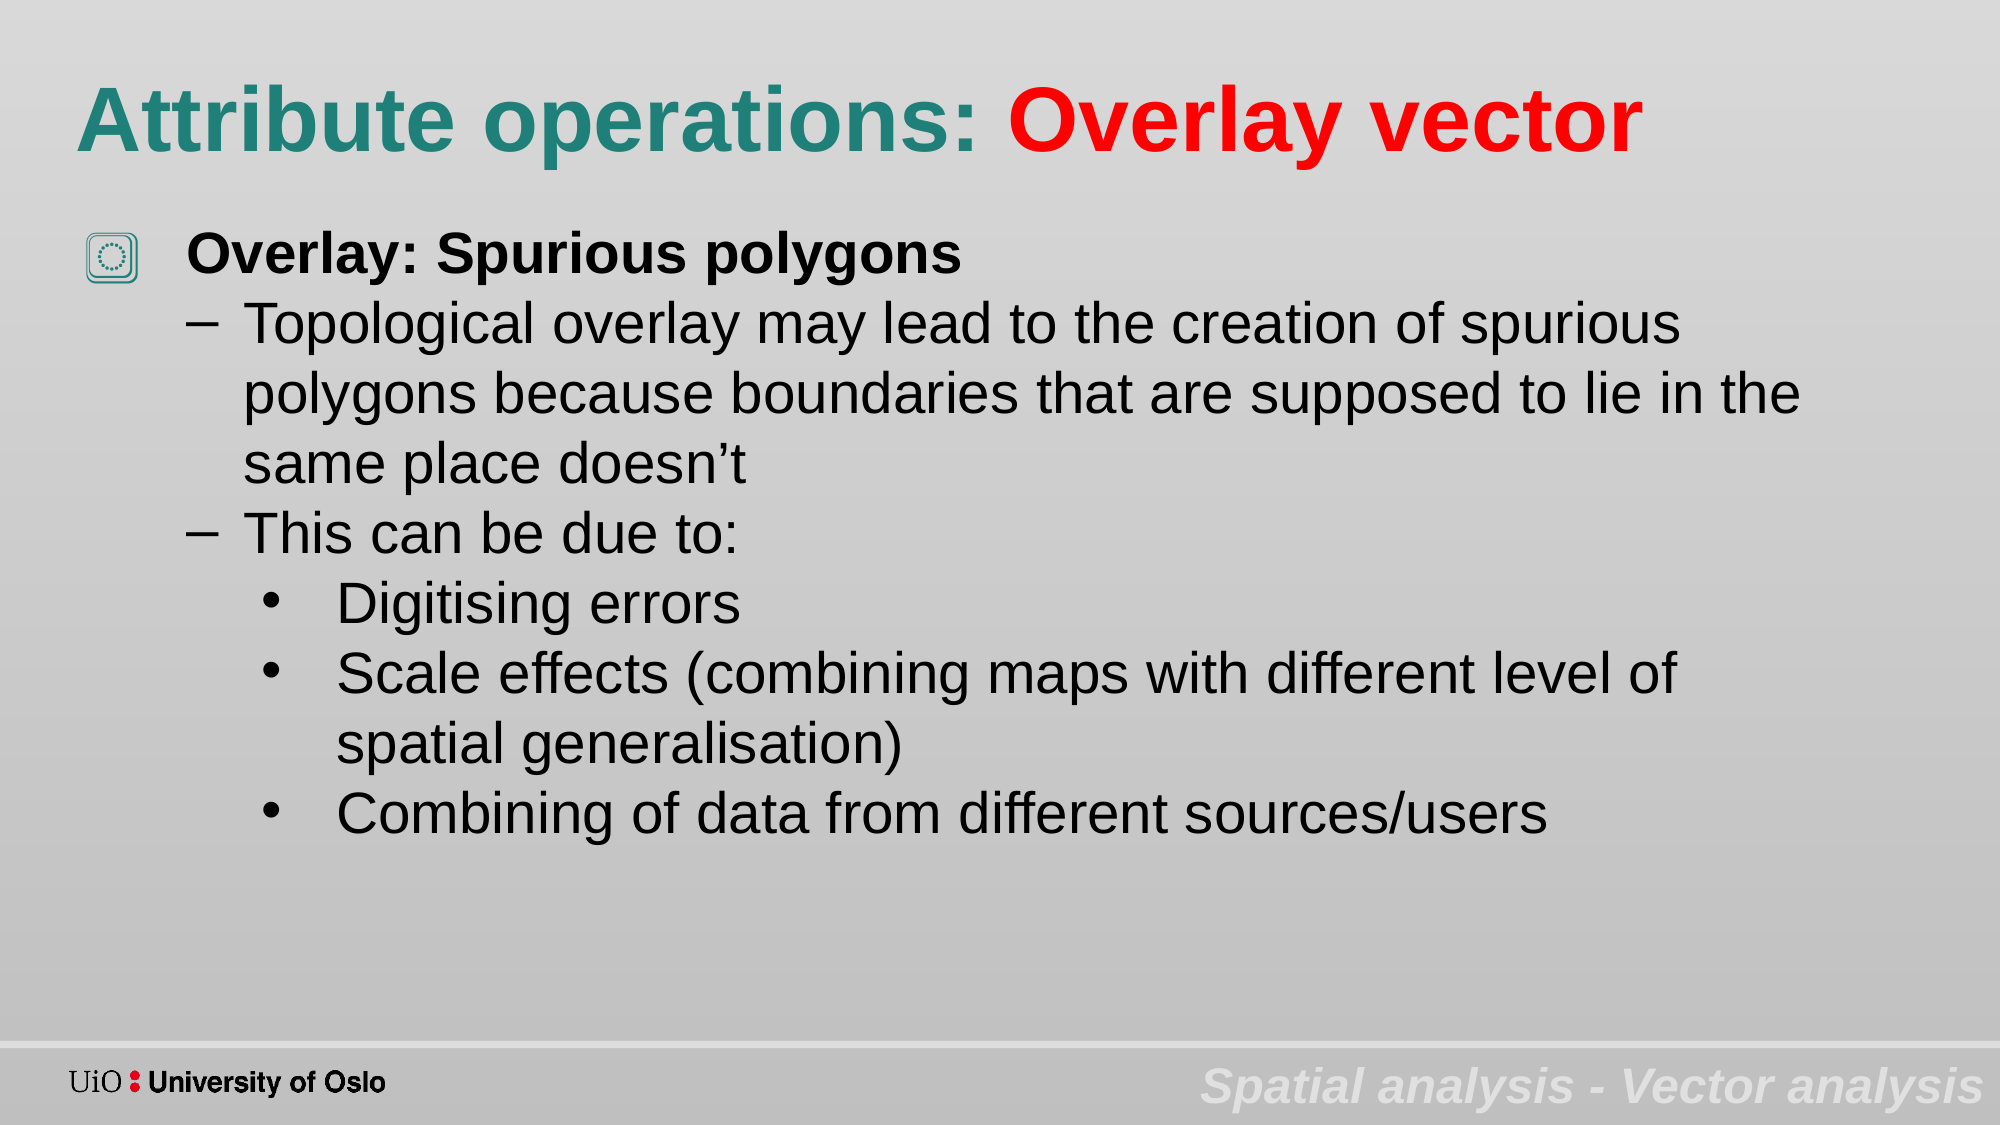

Attribute operations: Overlay vector
Overlay: Spurious polygons
Topological overlay may lead to the creation of spurious polygons because boundaries that are supposed to lie in the same place doesn’t
This can be due to:
Digitising errors
Scale effects (combining maps with different level of spatial generalisation)
Combining of data from different sources/users